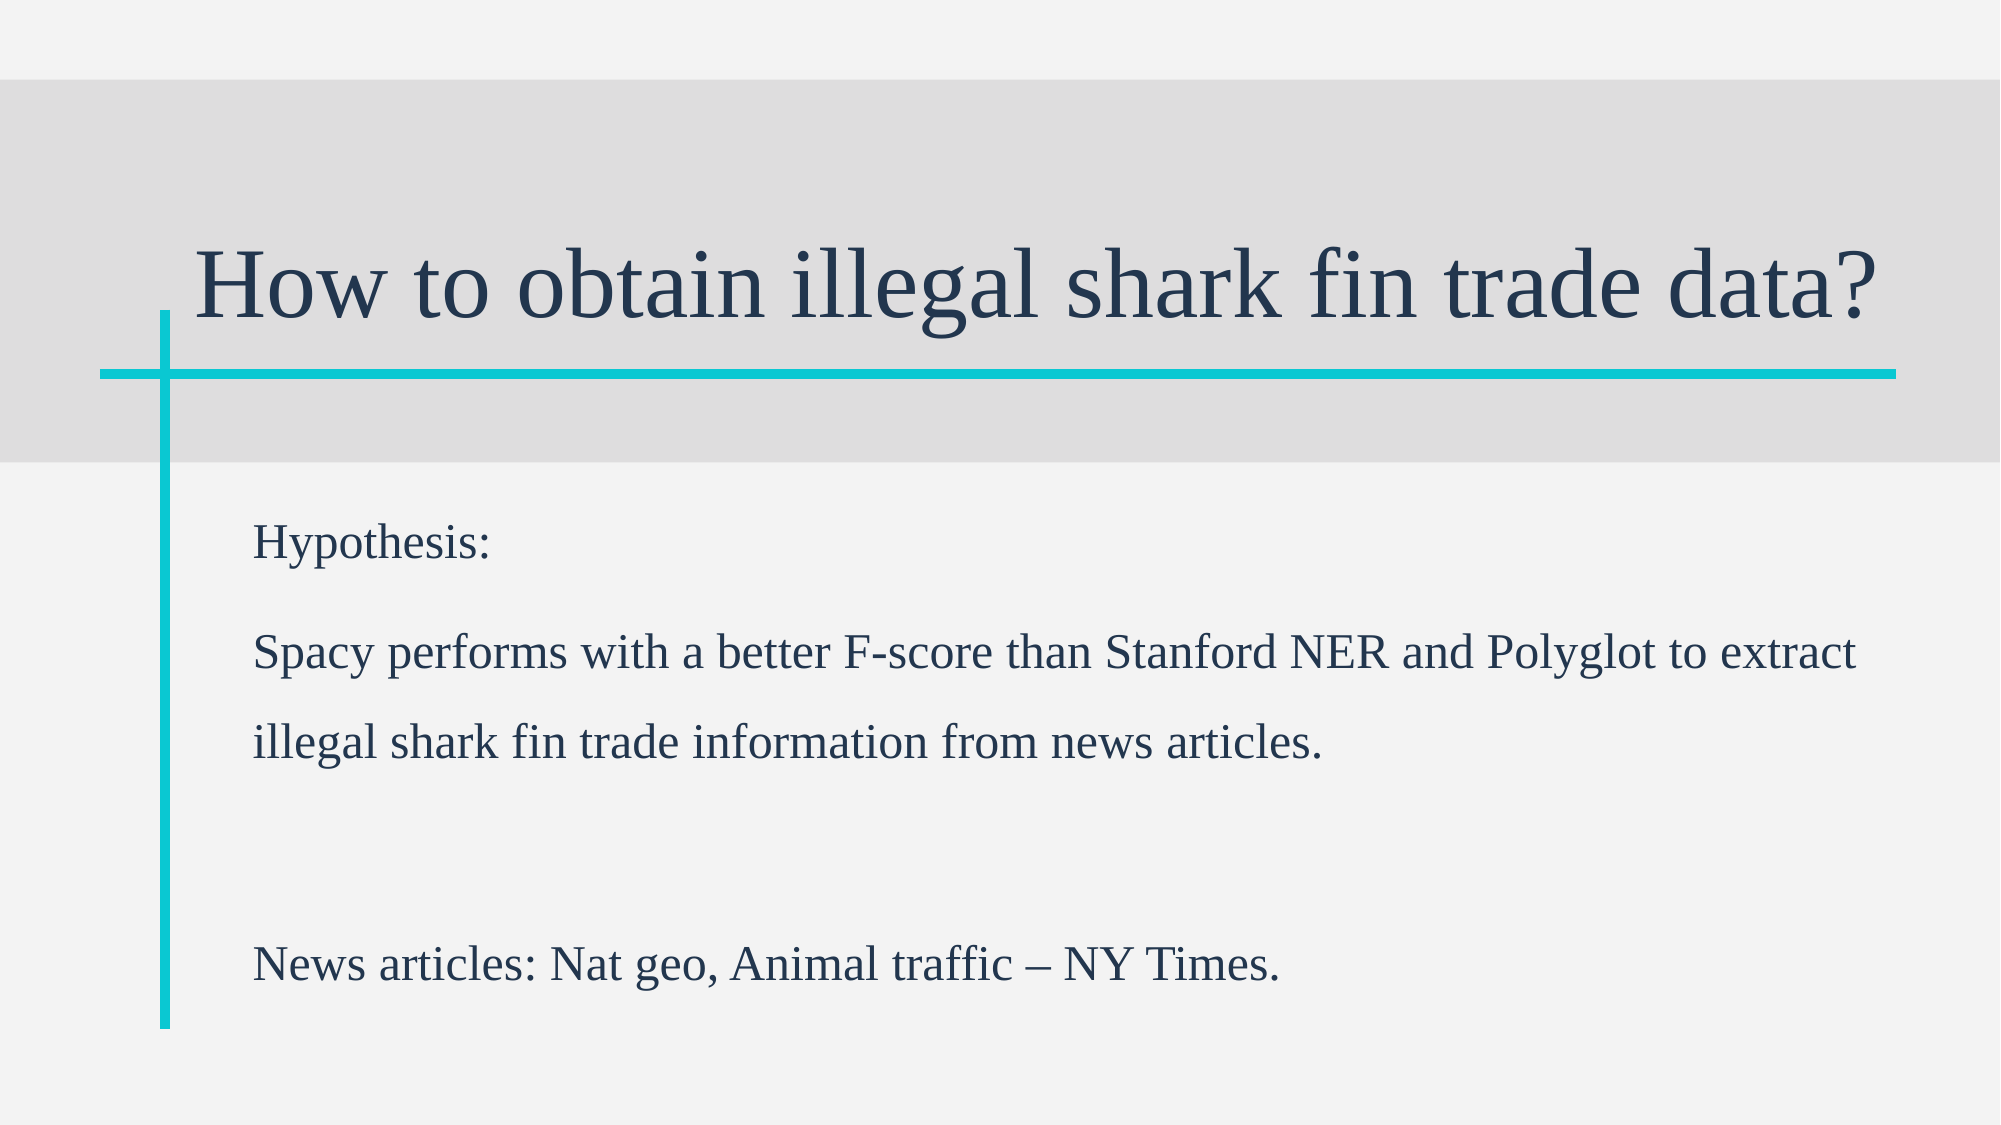

# How to obtain illegal shark fin trade data?
Hypothesis:
Spacy performs with a better F-score than Stanford NER and Polyglot to extract illegal shark fin trade information from news articles.

News articles: Nat geo, Animal traffic – NY Times.